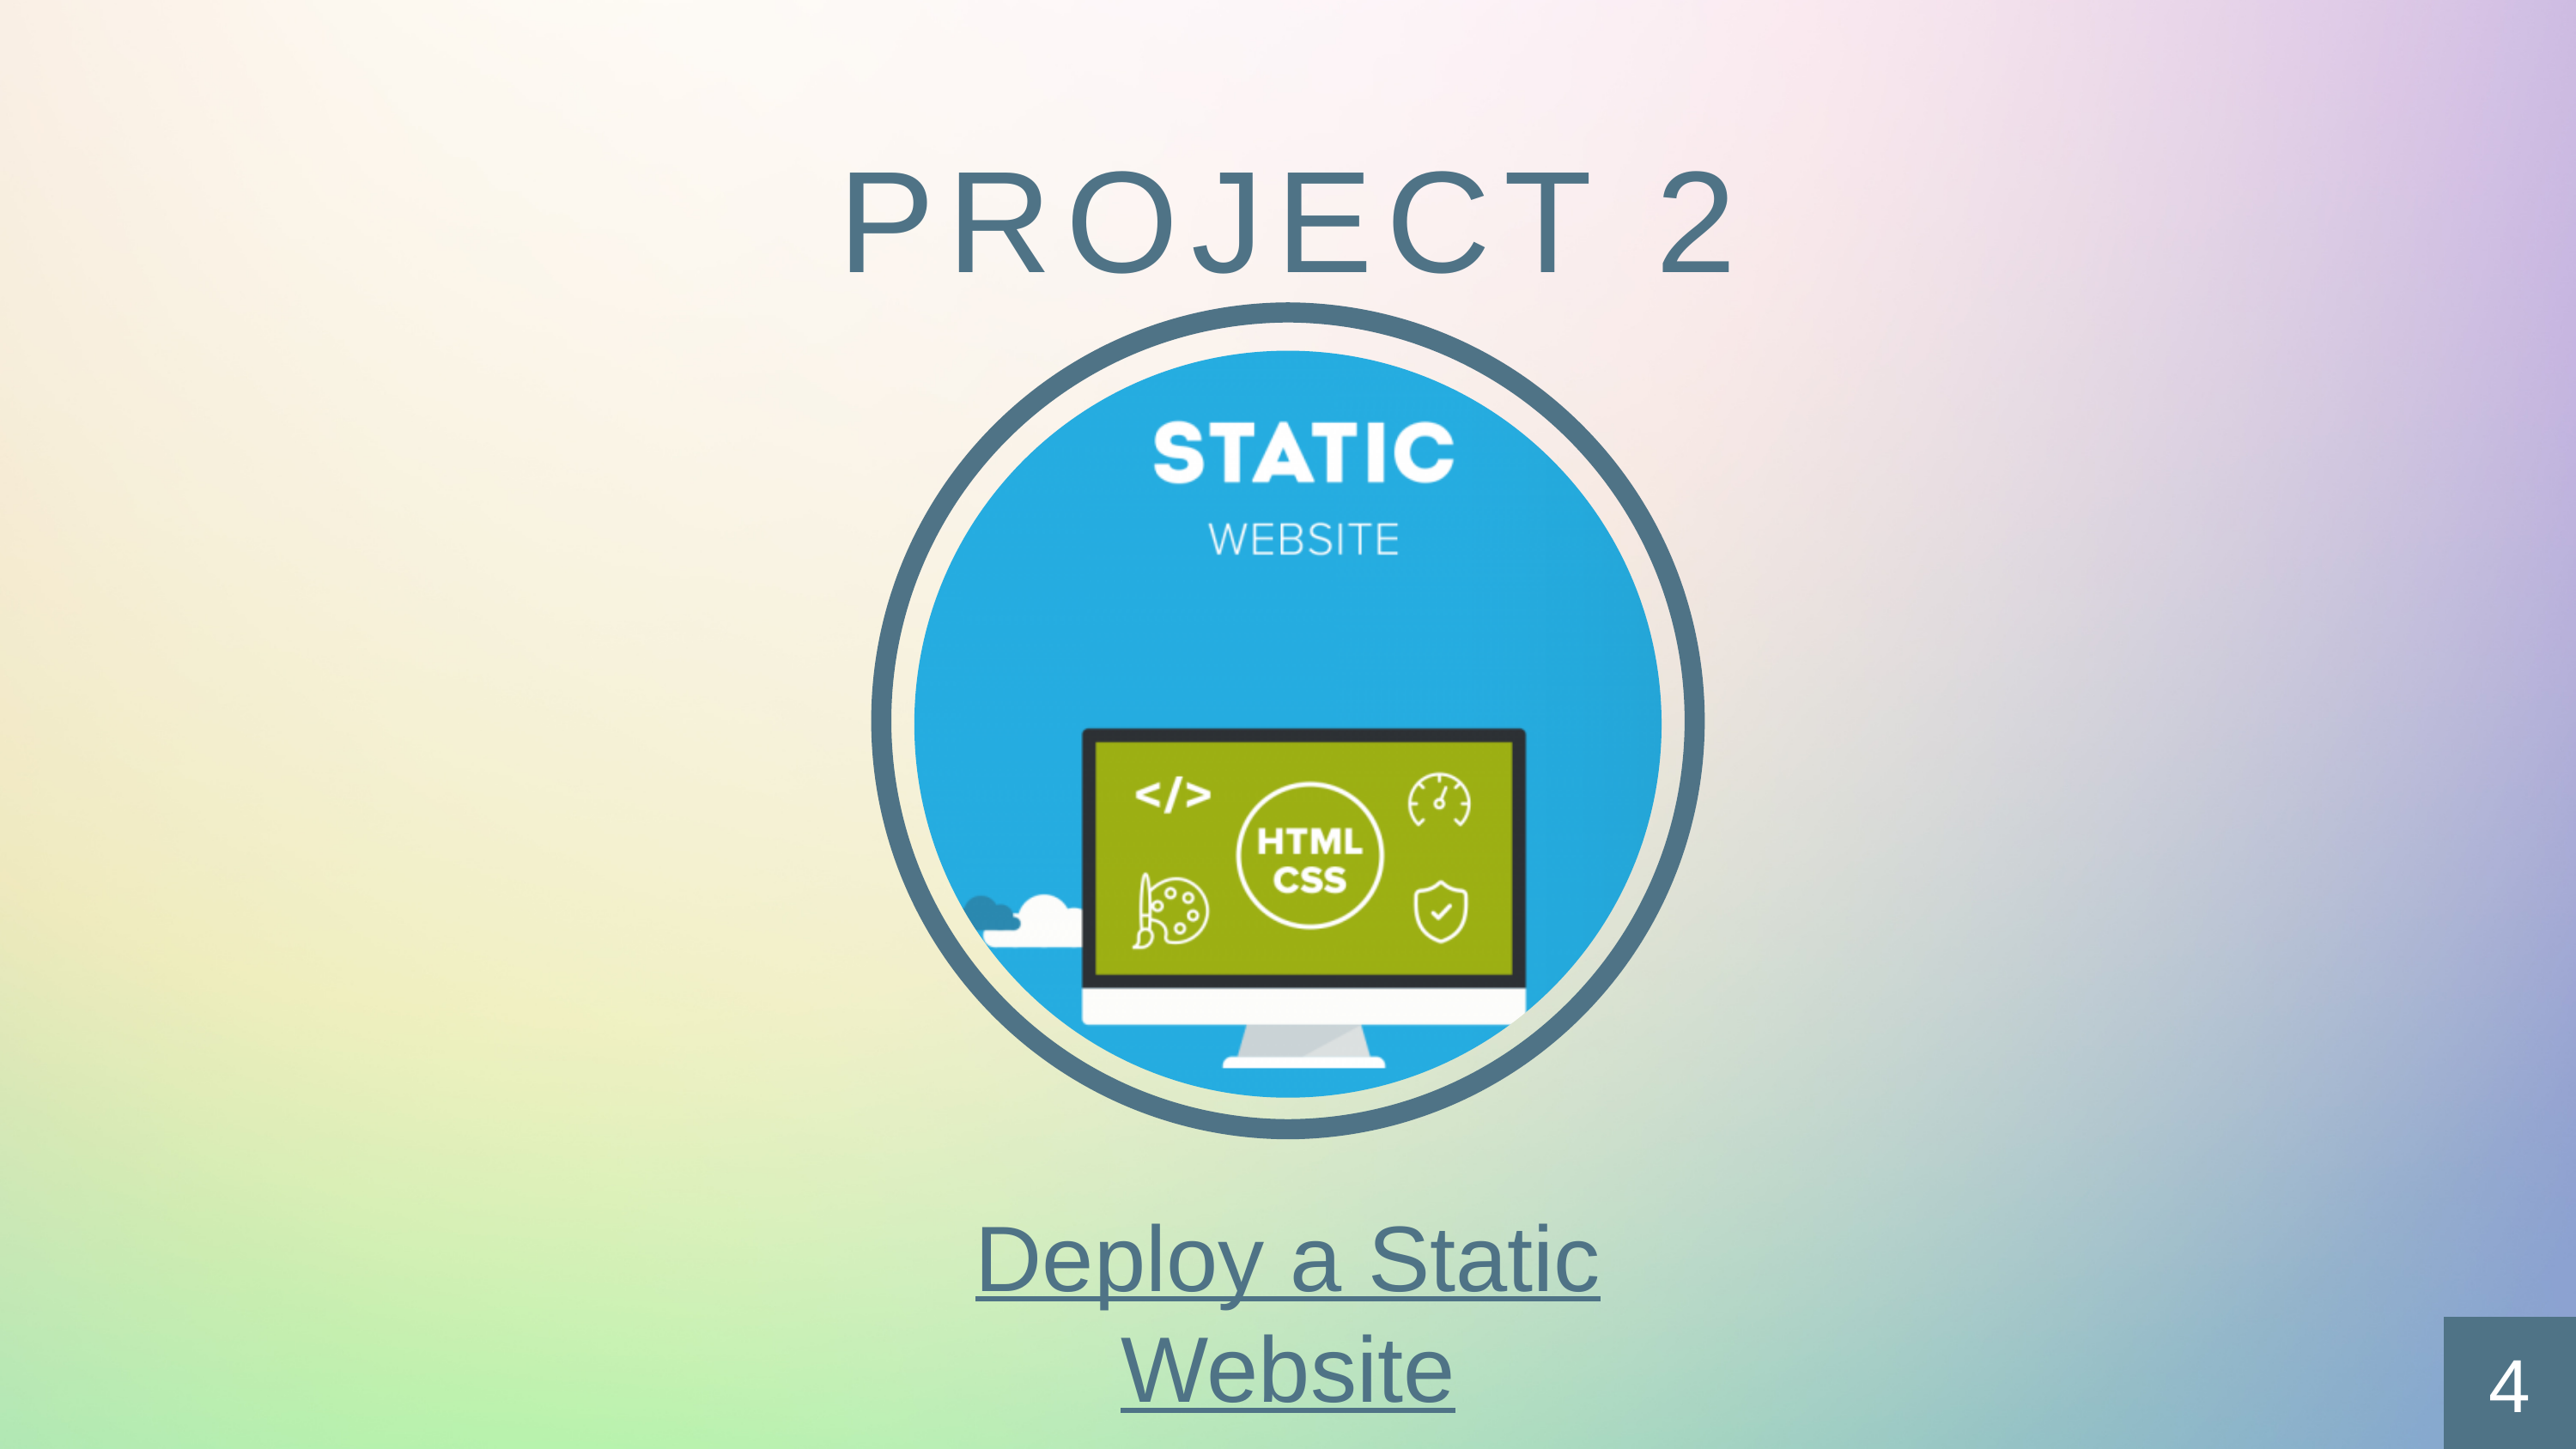

PROJECT 2

Deploy a Static Website

4